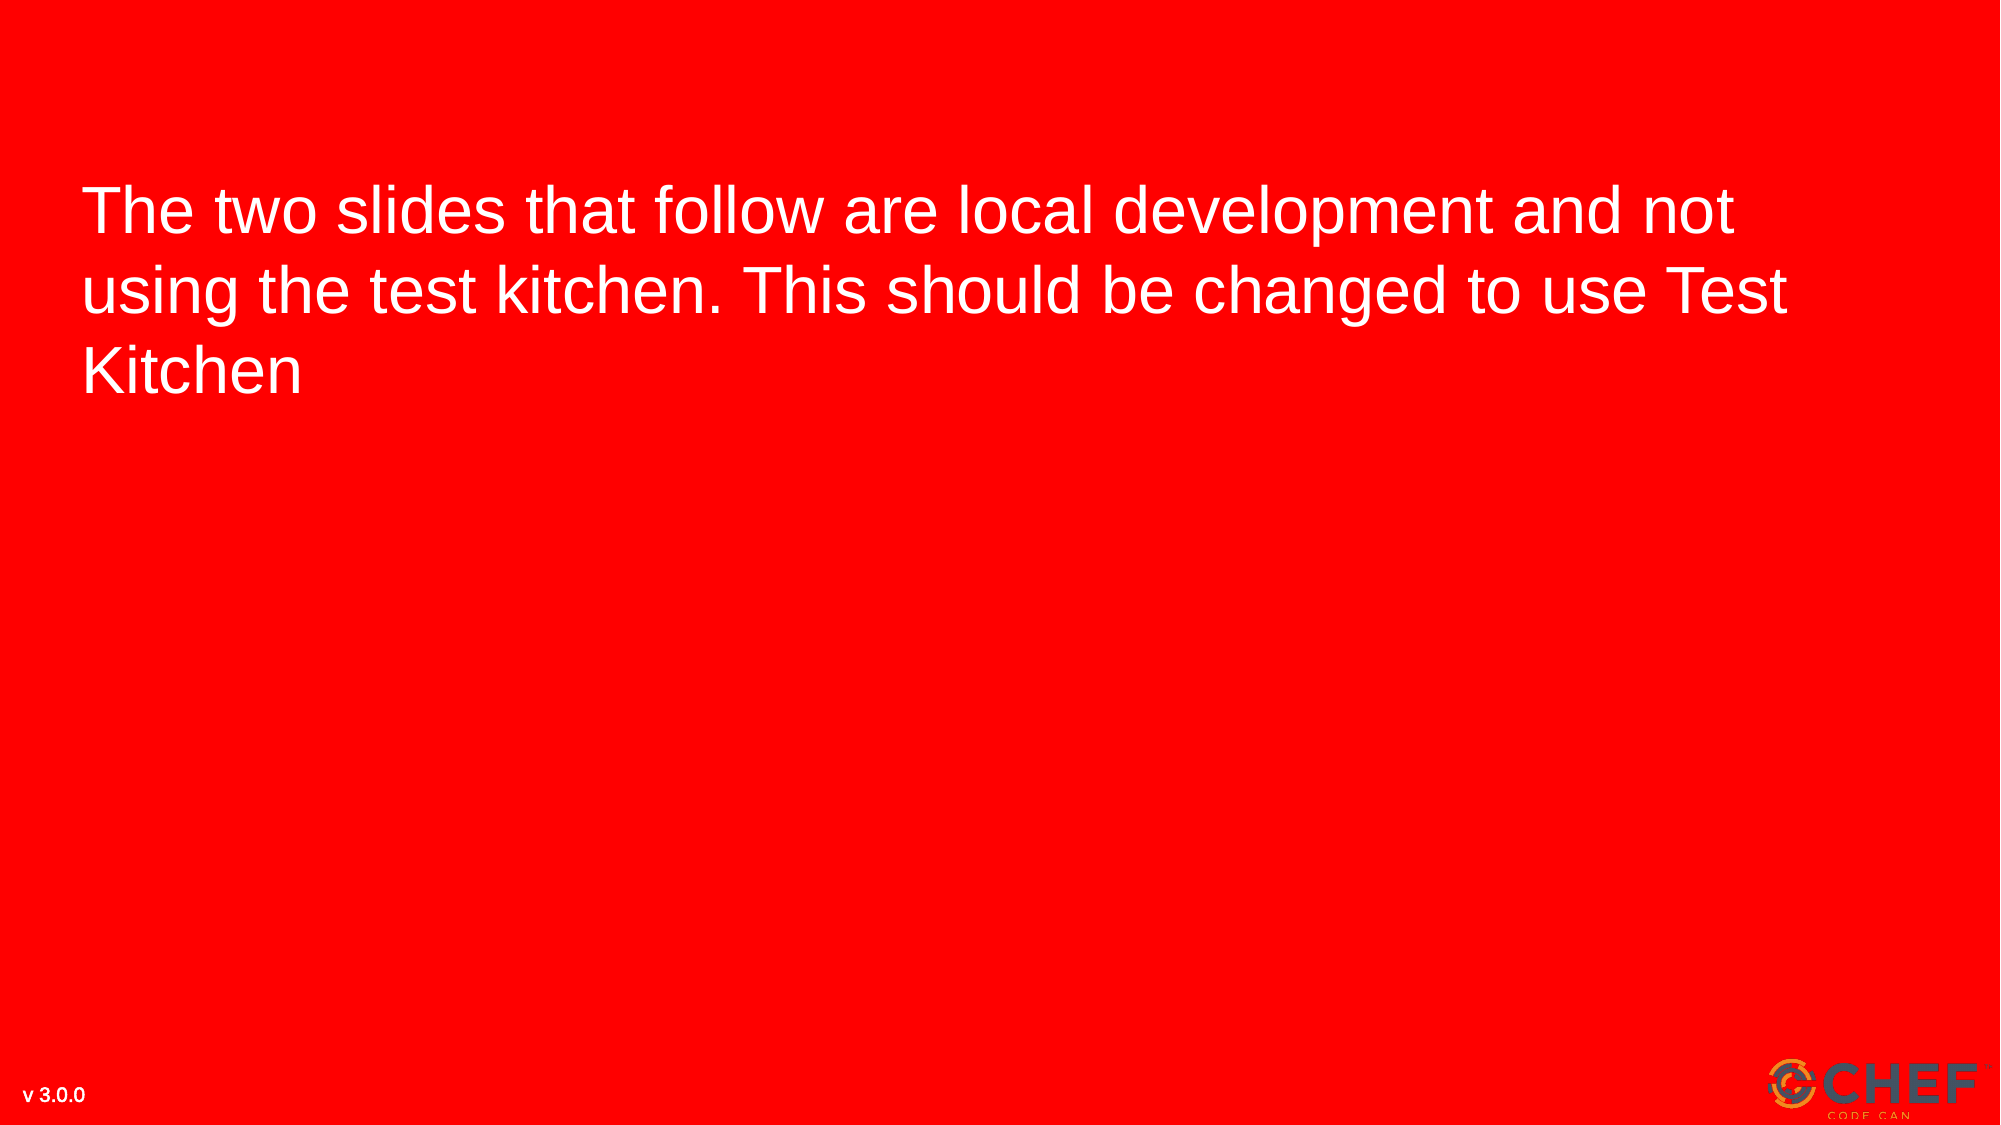

#
The two slides that follow are local development and not using the test kitchen. This should be changed to use Test Kitchen